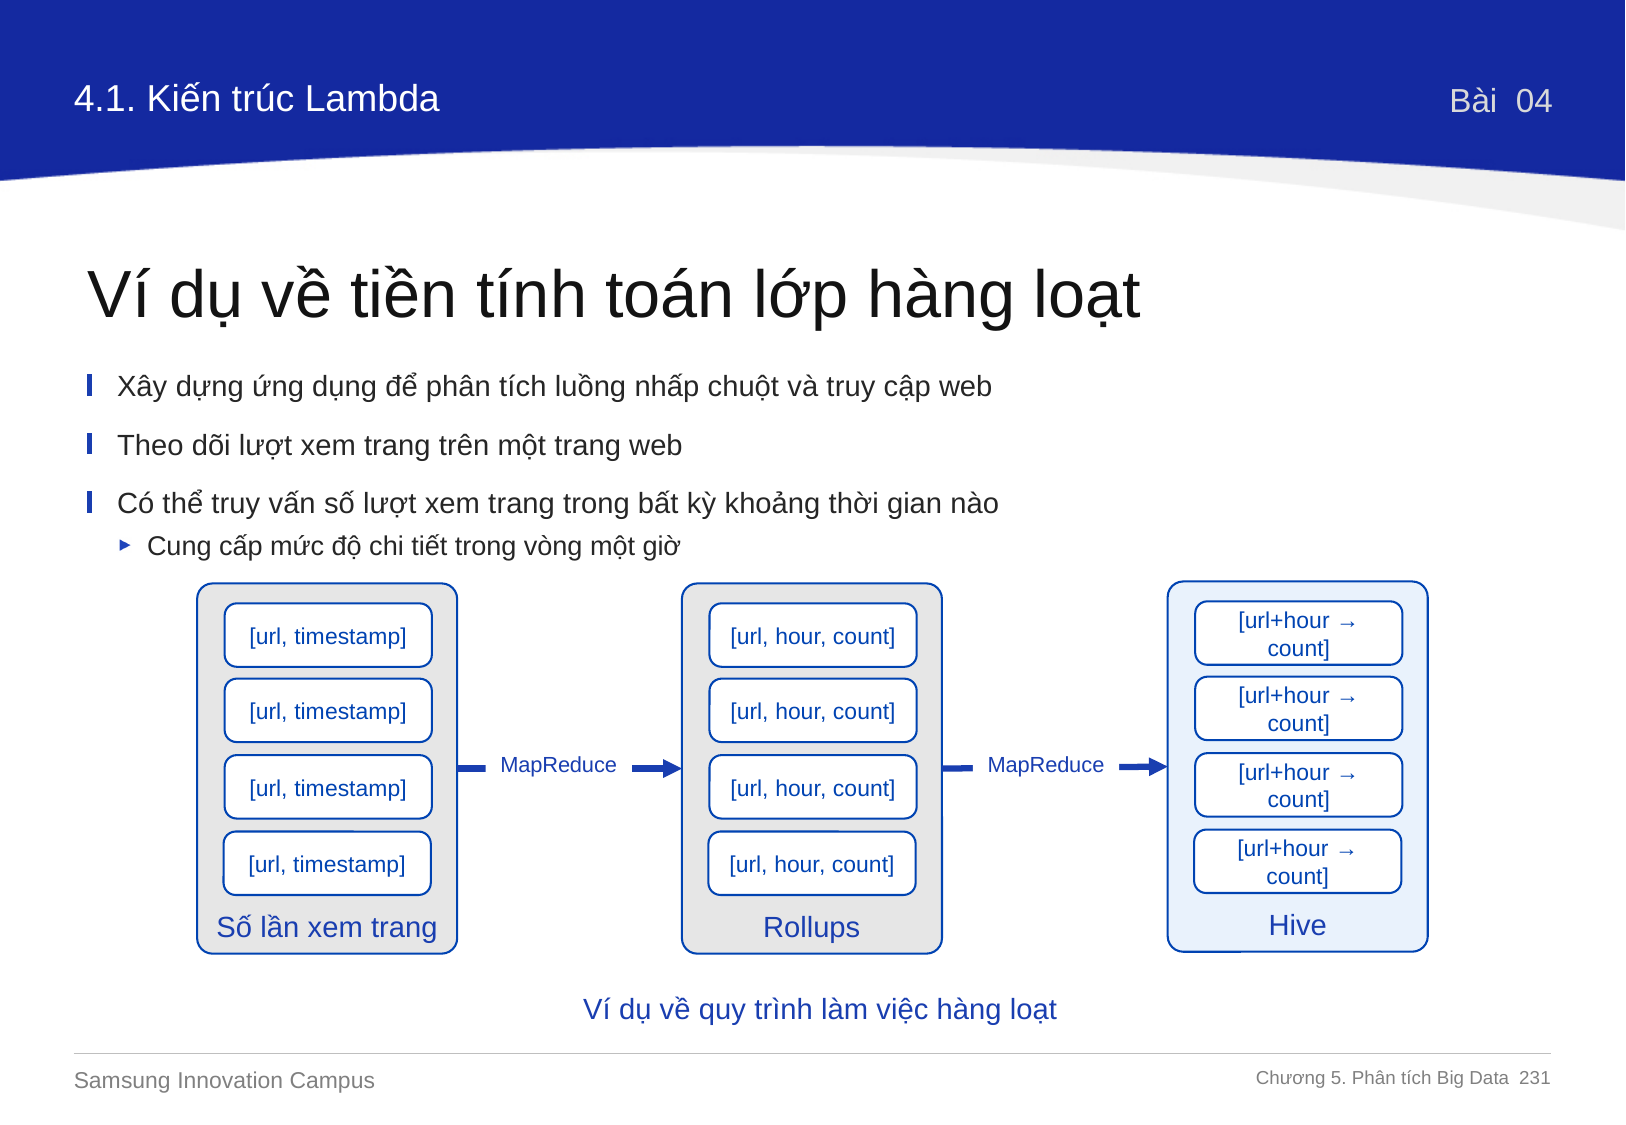

4.1. Kiến trúc Lambda
Bài  04
Ví dụ về tiền tính toán lớp hàng loạt
Xây dựng ứng dụng để phân tích luồng nhấp chuột và truy cập web
Theo dõi lượt xem trang trên một trang web
Có thể truy vấn số lượt xem trang trong bất kỳ khoảng thời gian nào
Cung cấp mức độ chi tiết trong vòng một giờ

Hive
[url+hour → count]
[url+hour → count]
[url+hour → count]
[url+hour → count]

Số lần xem trang
[url, timestamp]
[url, timestamp]
[url, timestamp]
[url, timestamp]

Rollups
[url, hour, count]
[url, hour, count]
[url, hour, count]
[url, hour, count]
MapReduce
MapReduce
Ví dụ về quy trình làm việc hàng loạt